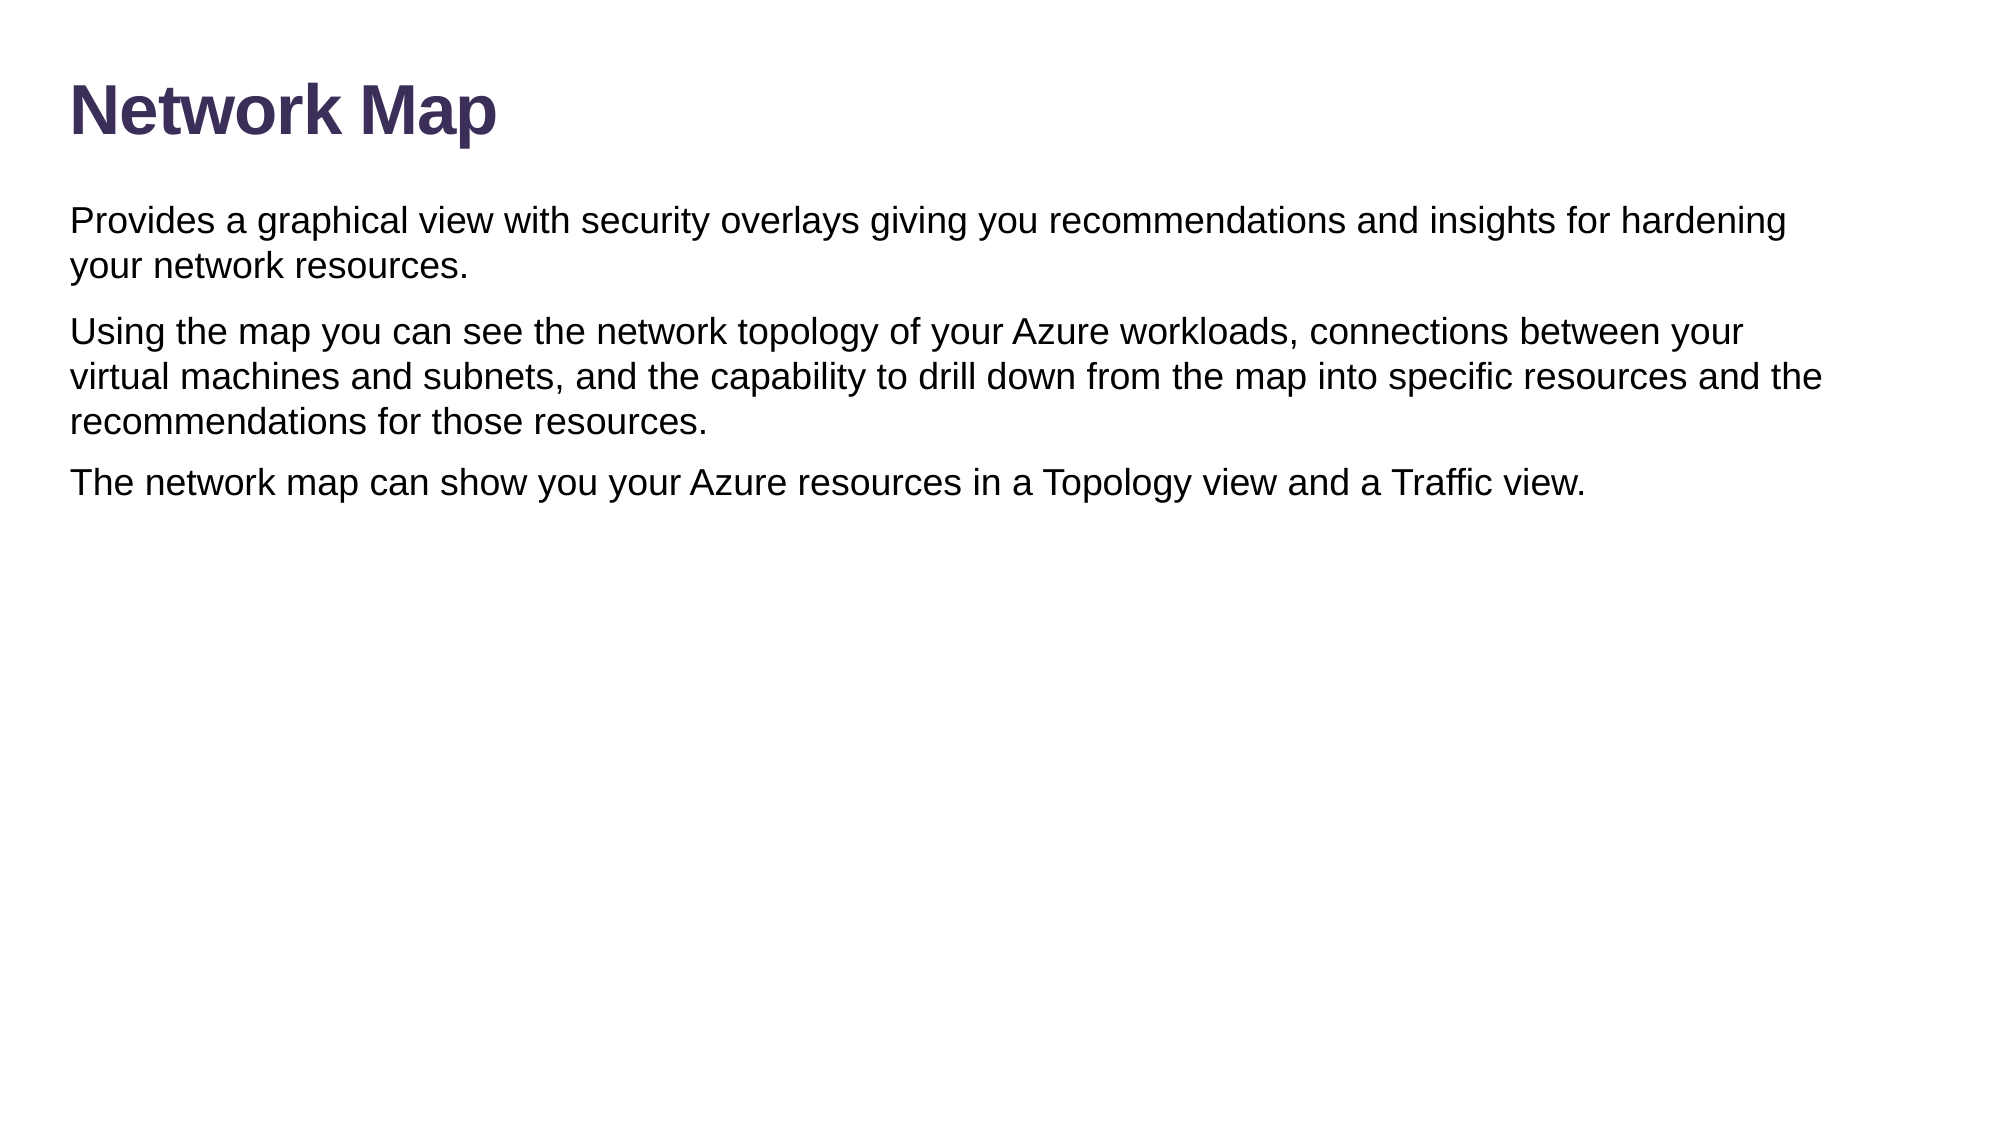

# Network Map
Provides a graphical view with security overlays giving you recommendations and insights for hardening your network resources.
Using the map you can see the network topology of your Azure workloads, connections between your virtual machines and subnets, and the capability to drill down from the map into specific resources and the recommendations for those resources.
The network map can show you your Azure resources in a Topology view and a Traffic view.